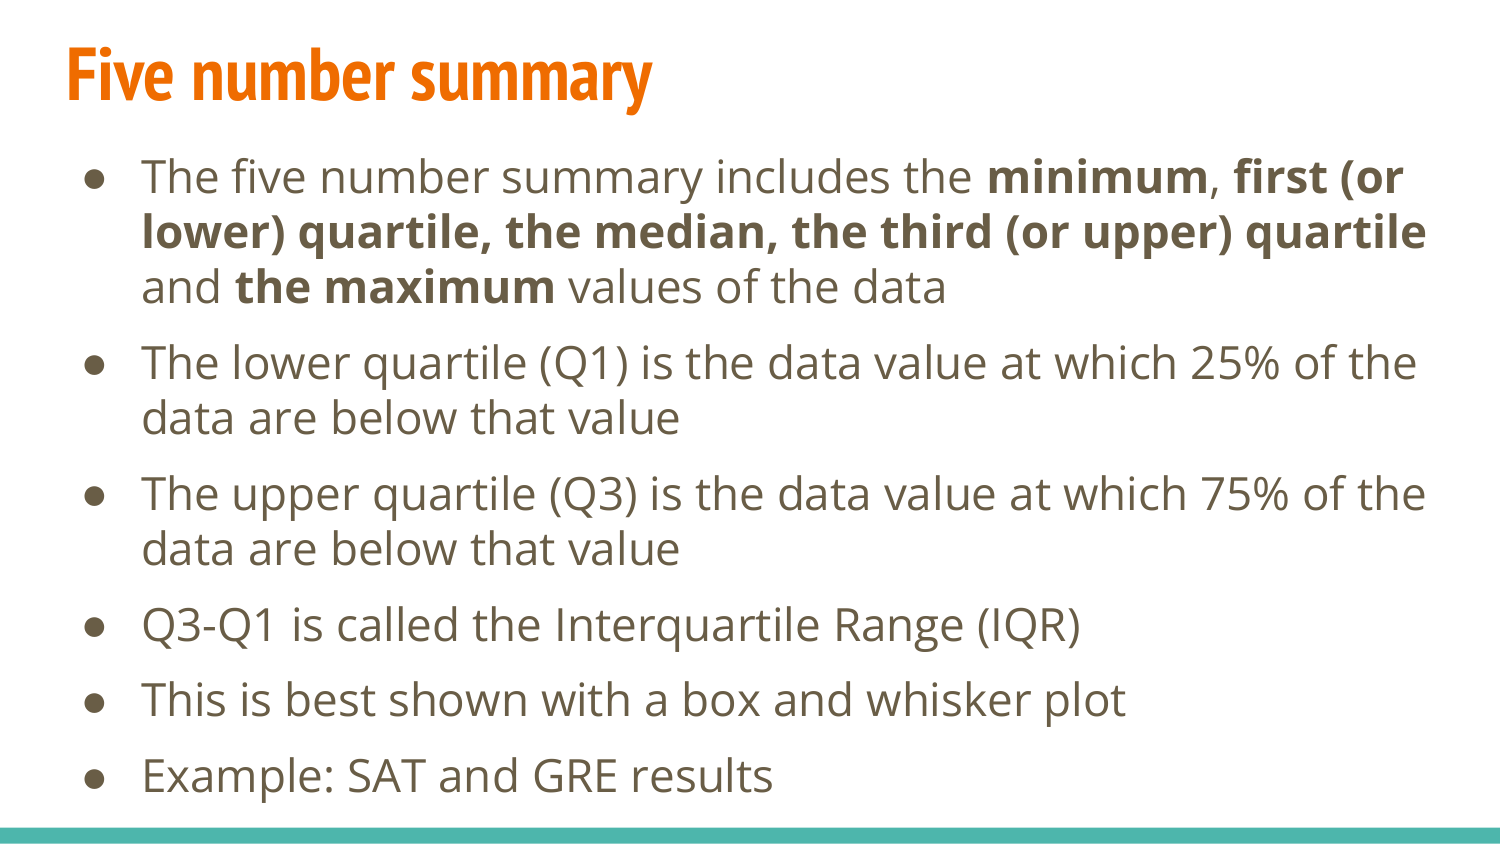

# Five number summary
The five number summary includes the minimum, first (or lower) quartile, the median, the third (or upper) quartile and the maximum values of the data
The lower quartile (Q1) is the data value at which 25% of the data are below that value
The upper quartile (Q3) is the data value at which 75% of the data are below that value
Q3-Q1 is called the Interquartile Range (IQR)
This is best shown with a box and whisker plot
Example: SAT and GRE results